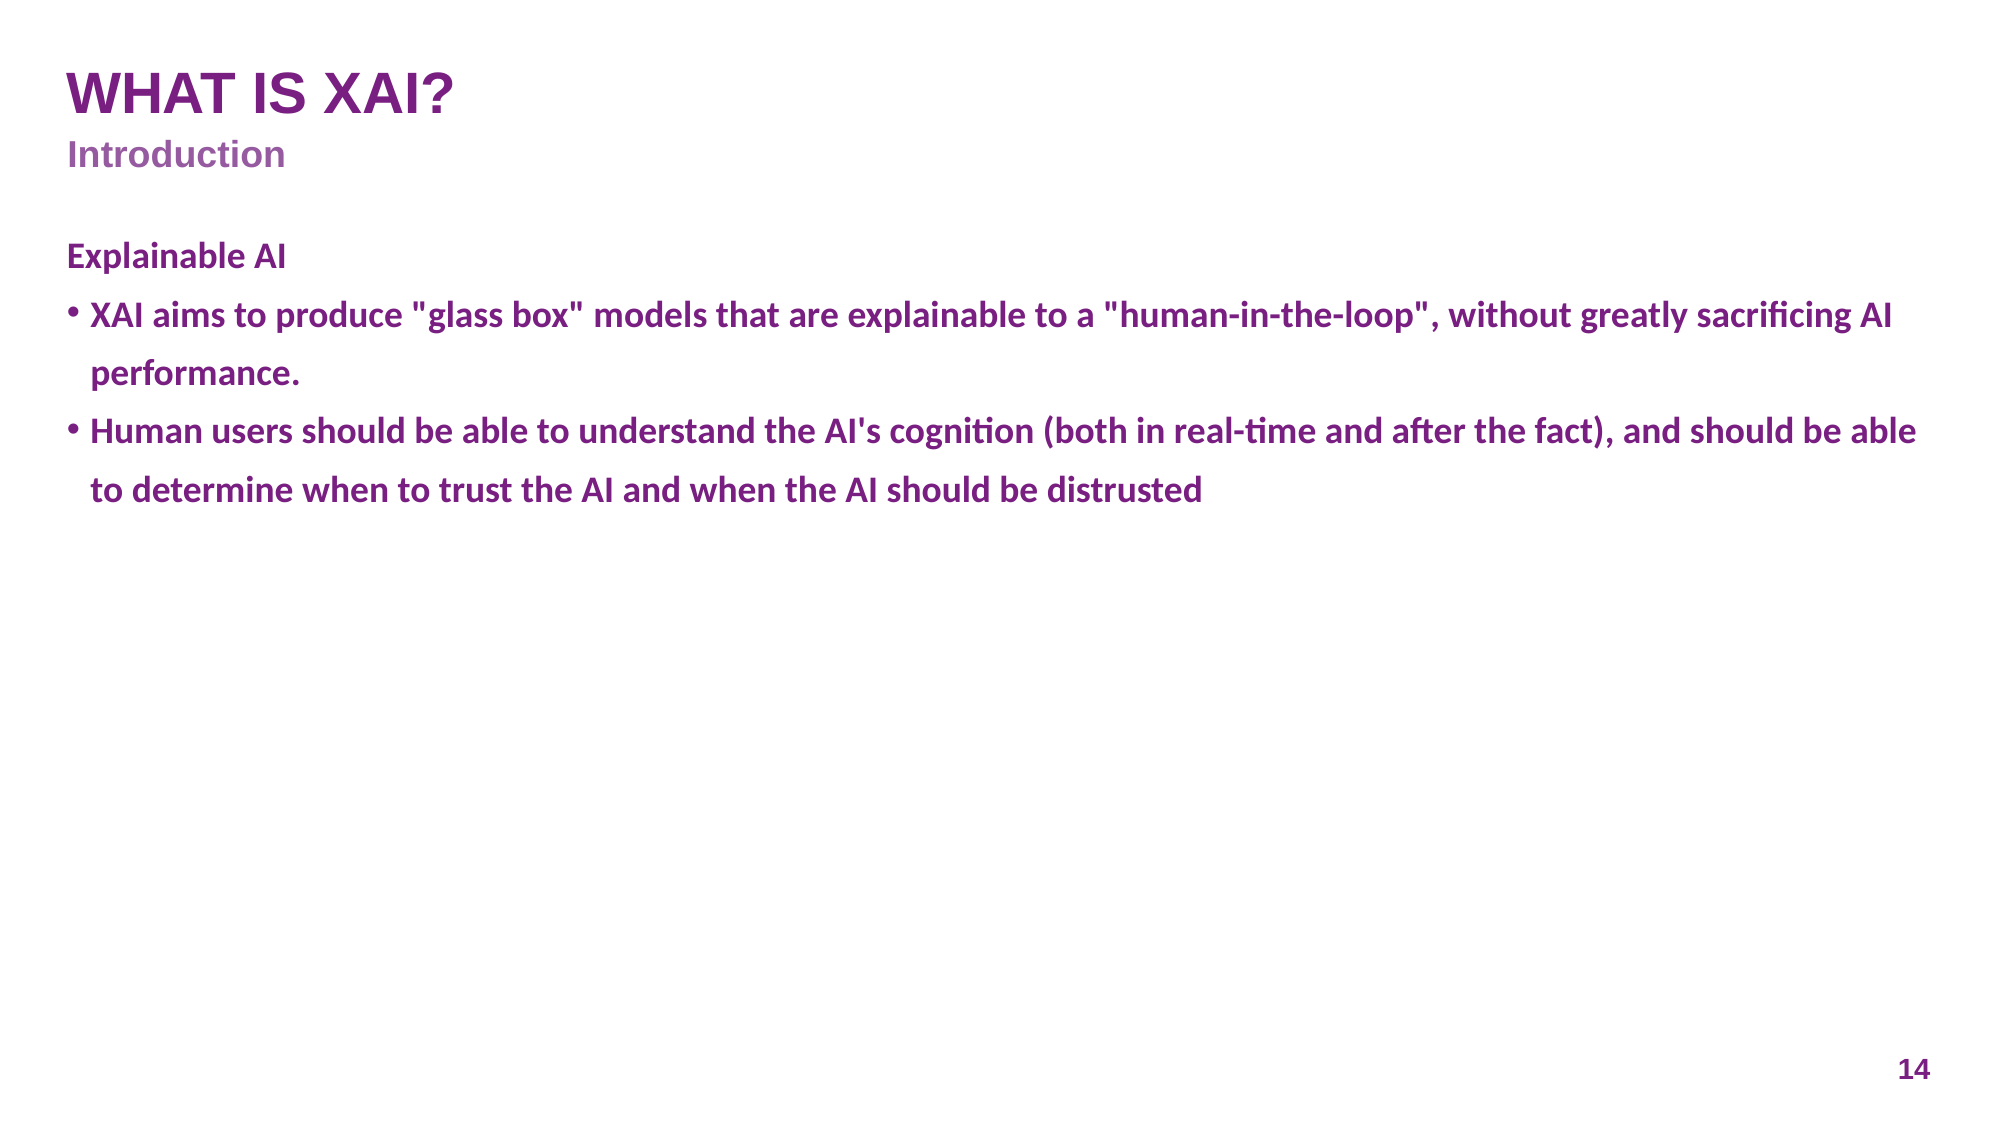

# What is XAI?
Introduction
Explainable AI
XAI aims to produce "glass box" models that are explainable to a "human-in-the-loop", without greatly sacrificing AI performance.
Human users should be able to understand the AI's cognition (both in real-time and after the fact), and should be able to determine when to trust the AI and when the AI should be distrusted

14